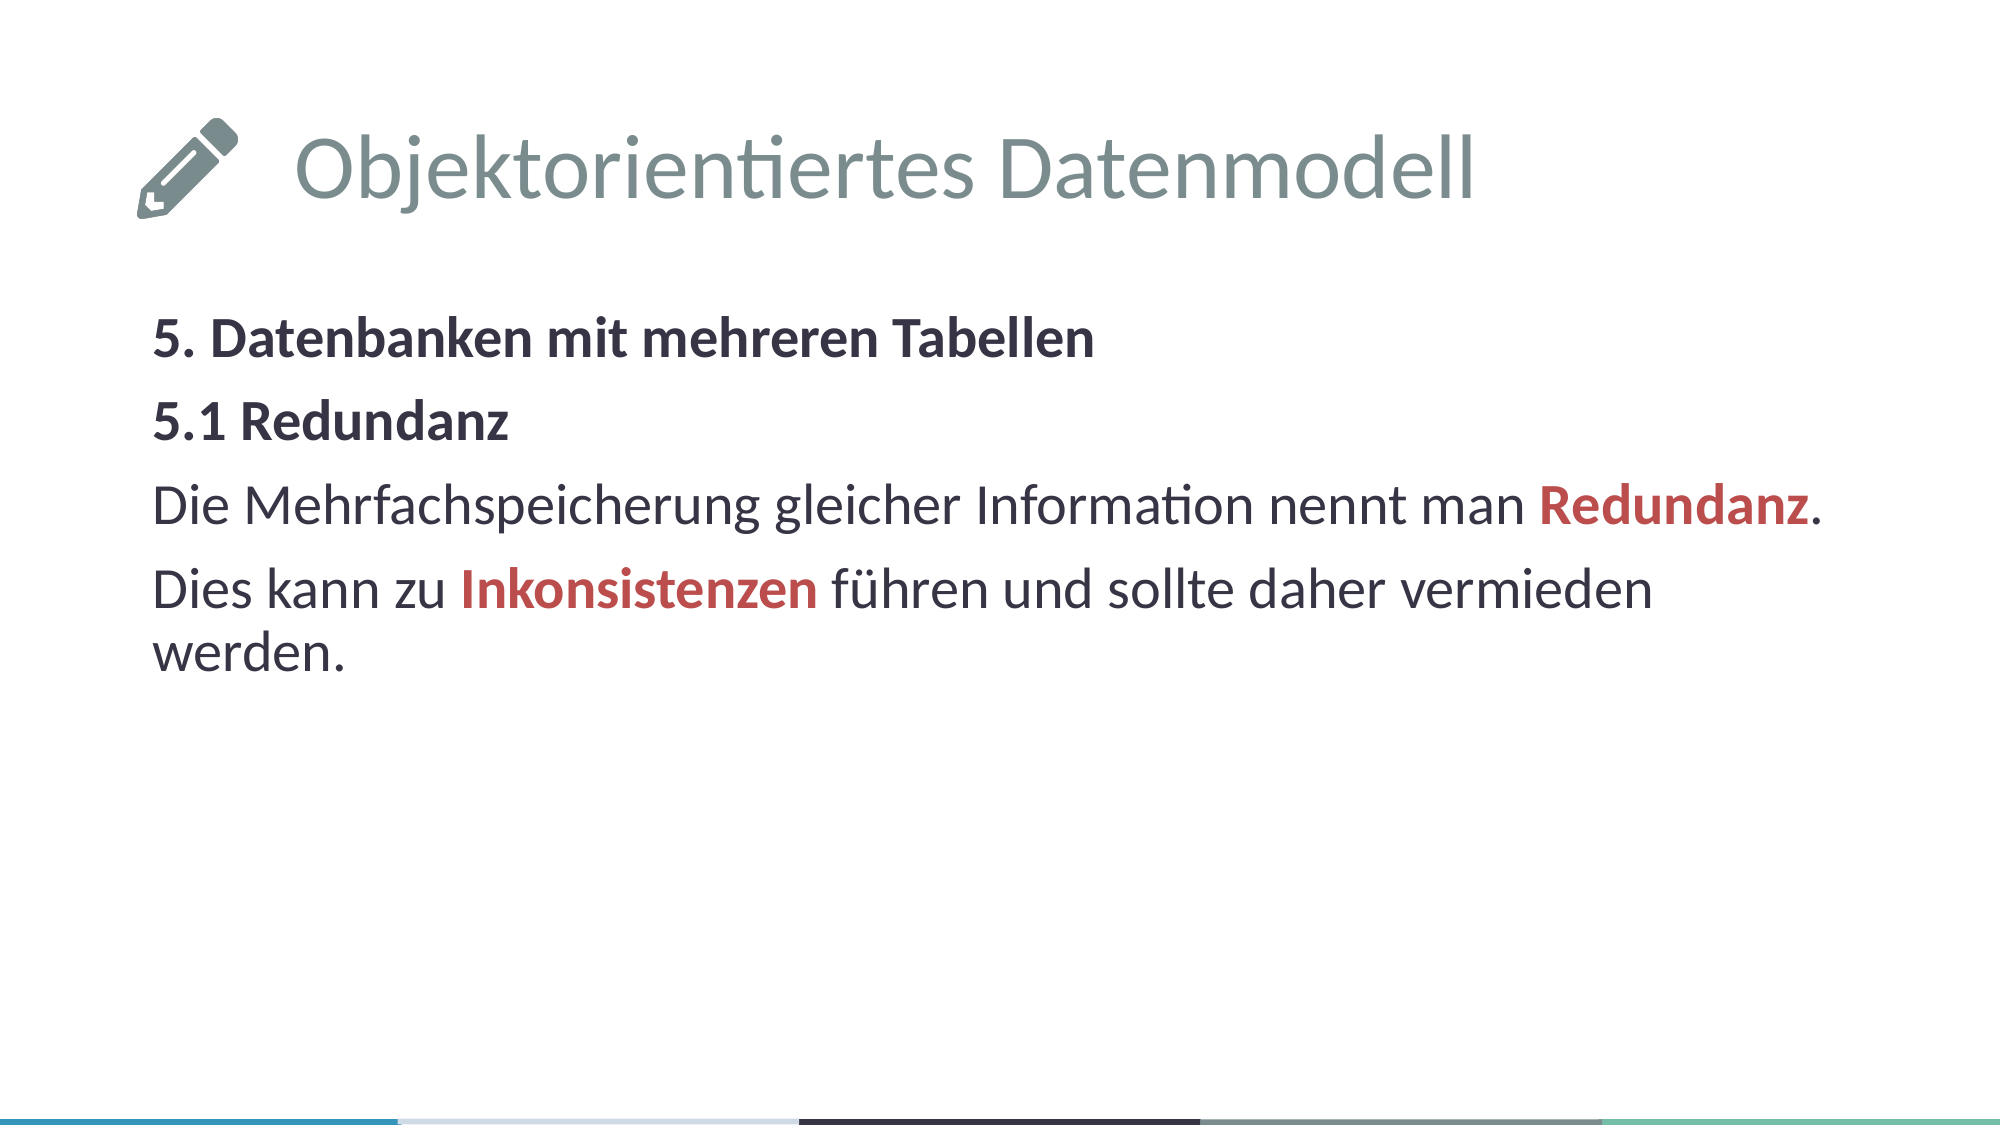

# Objektorientiertes Datenmodell
5. Datenbanken mit mehreren Tabellen
5.1 Redundanz
Die Mehrfachspeicherung gleicher Information nennt man Redundanz.
Dies kann zu Inkonsistenzen führen und sollte daher vermieden werden.